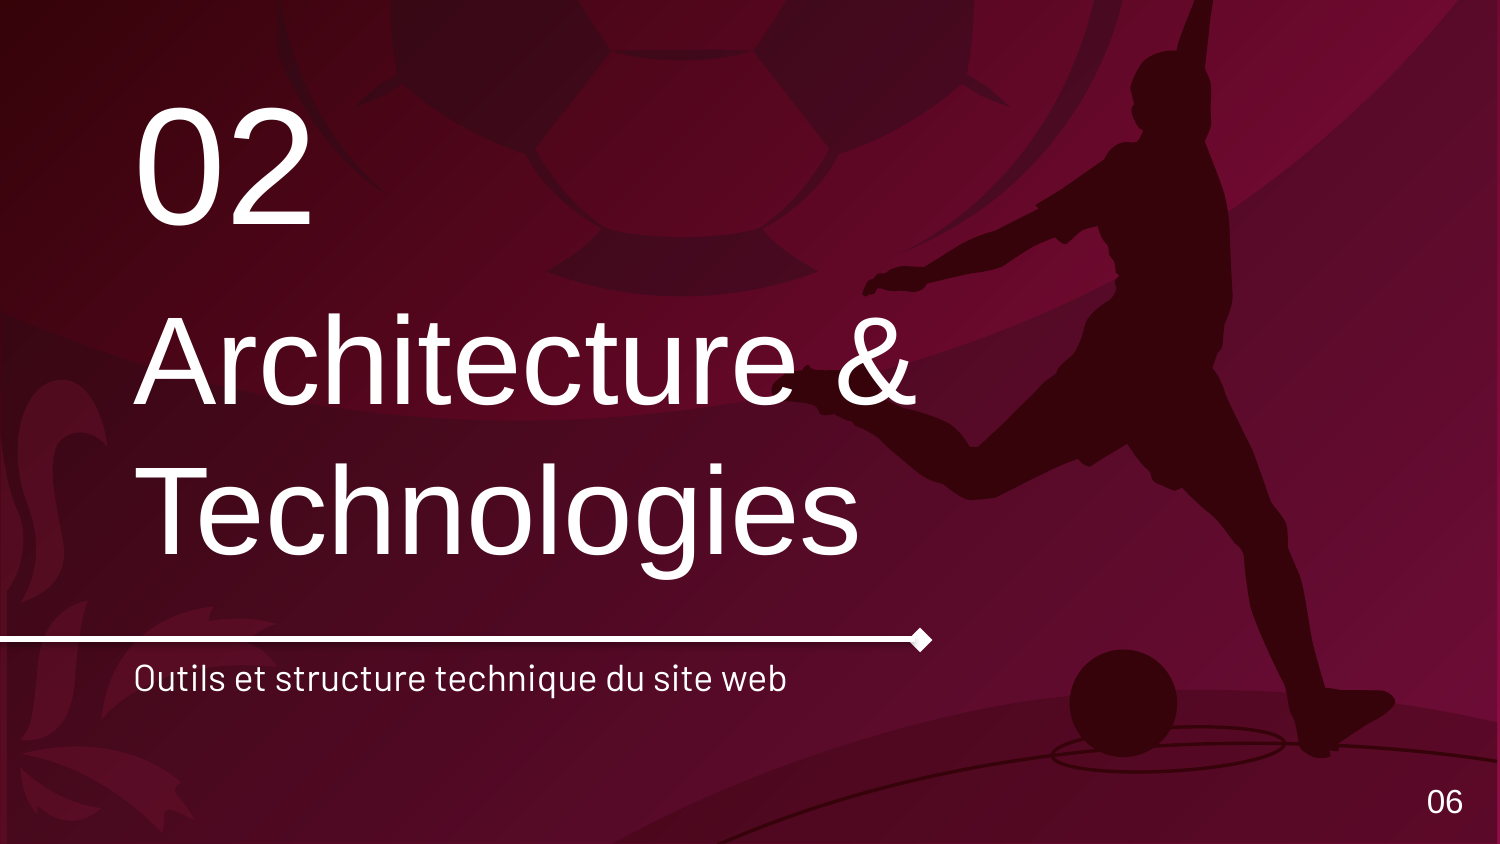

# LA SOLUTION MODERNE
02
Architecture & Technologies
| Front-end | React, Tailwind CSS, HTML5. |
| --- | --- |
| Back-end | PHP 8.0+, SQLite, Node.JS. |

Outils et structure technique du site web

06